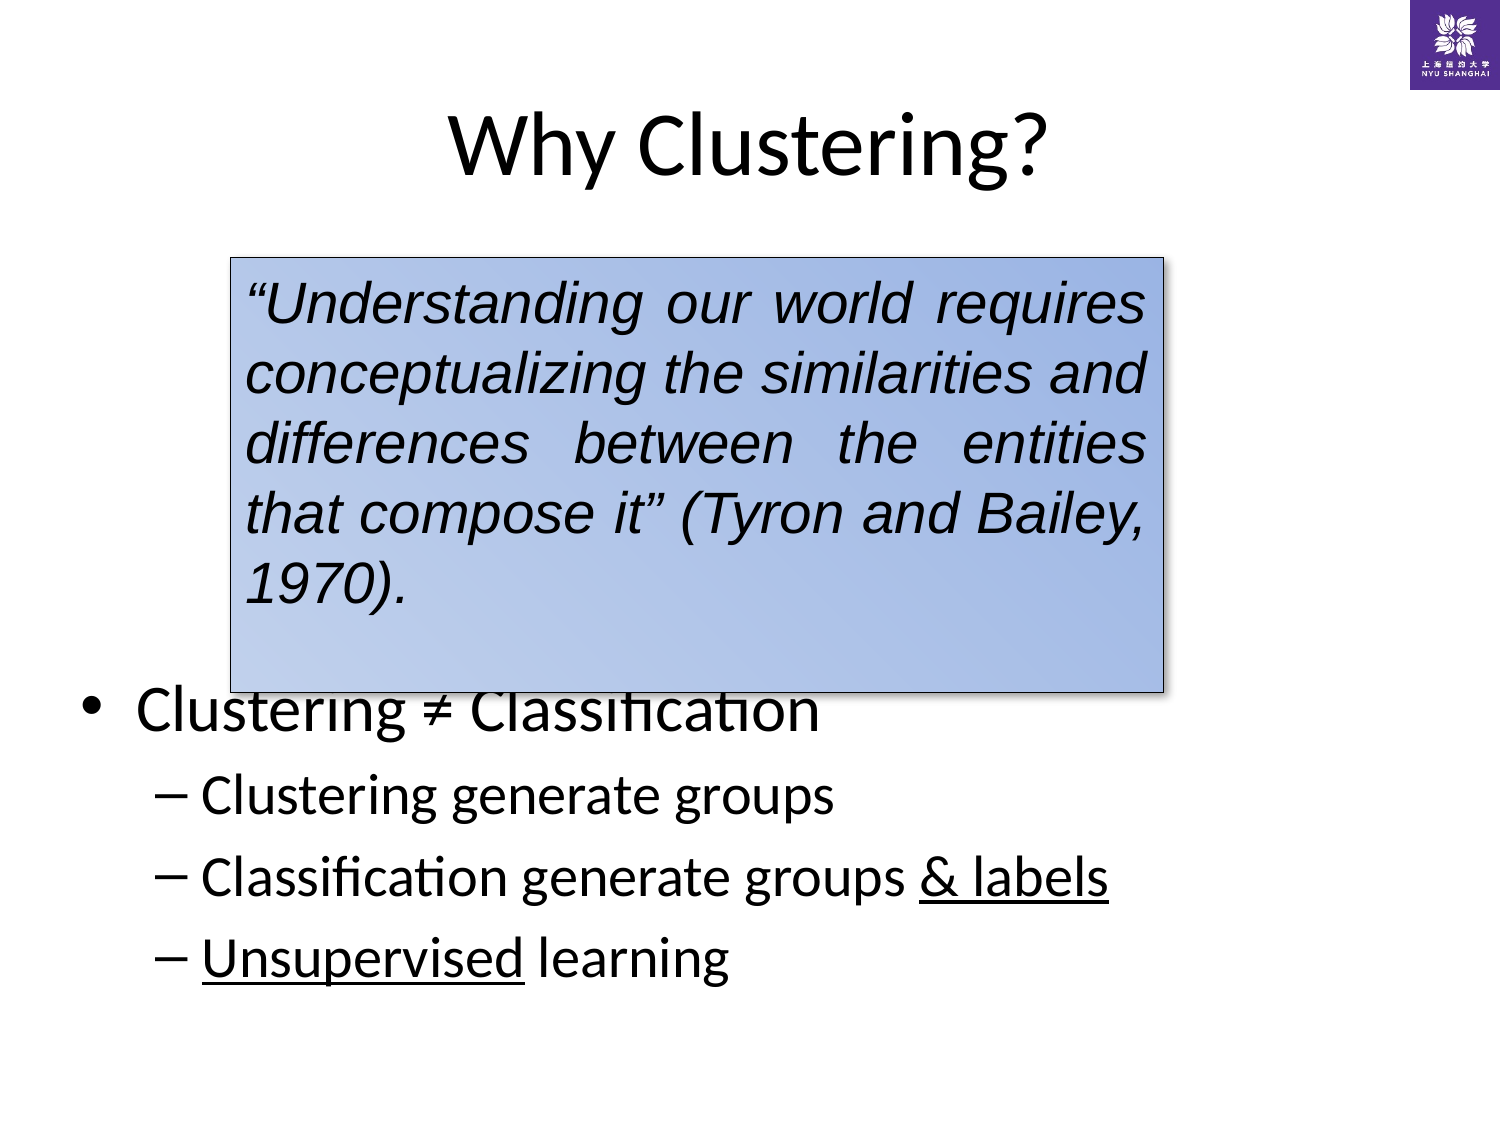

# Why Clustering?
“Understanding our world requires conceptualizing the similarities and differences between the entities that compose it” (Tyron and Bailey, 1970).

Clustering ≠ Classification
Clustering generate groups
Classification generate groups & labels
Unsupervised learning